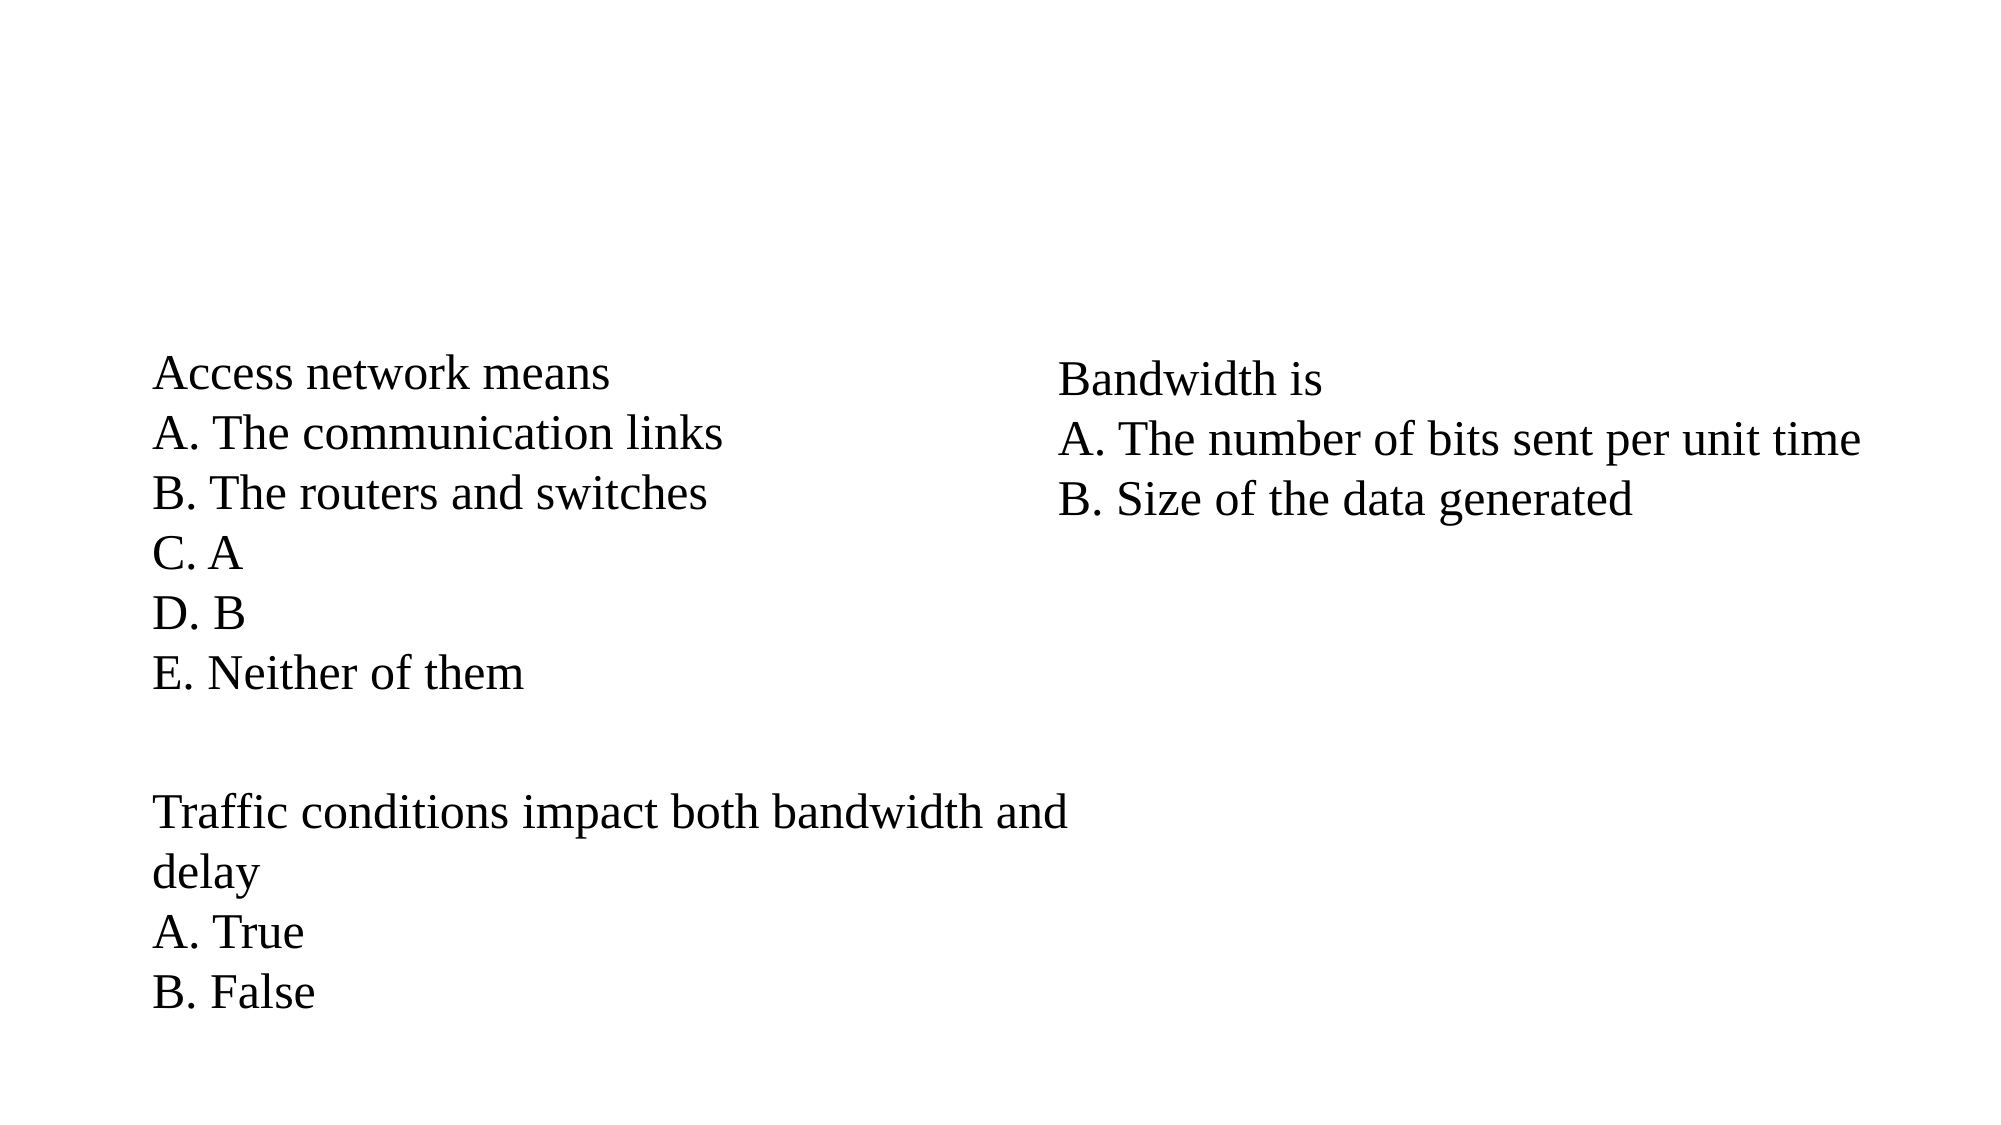

#
Access network means
A. The communication links
B. The routers and switches
C. A
D. B
E. Neither of them
Bandwidth is
A. The number of bits sent per unit time
B. Size of the data generated
Traffic conditions impact both bandwidth and delay
A. True
B. False